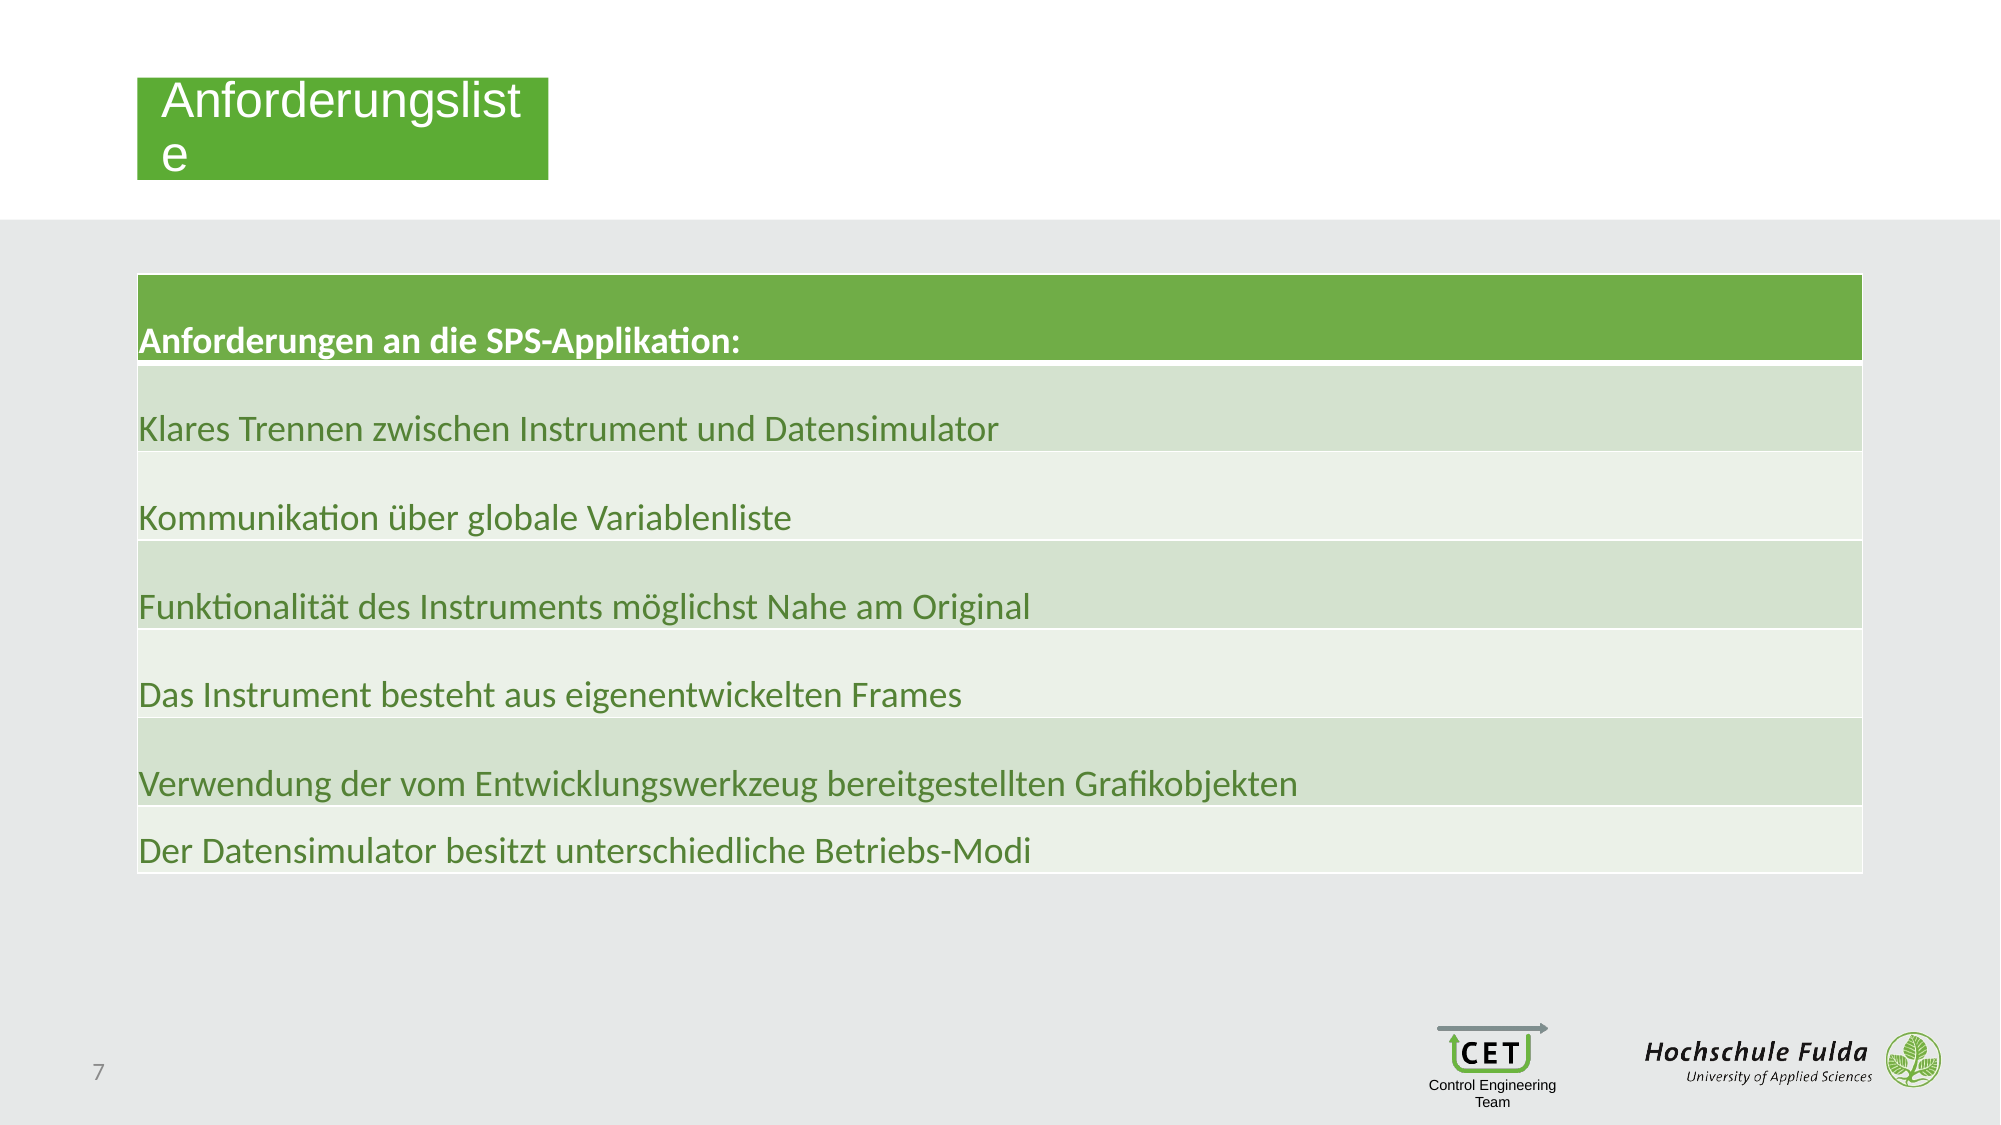

# Anforderungsliste
| Anforderungen an die SPS-Applikation: |
| --- |
| Klares Trennen zwischen Instrument und Datensimulator |
| Kommunikation über globale Variablenliste |
| Funktionalität des Instruments möglichst Nahe am Original |
| Das Instrument besteht aus eigenentwickelten Frames |
| Verwendung der vom Entwicklungswerkzeug bereitgestellten Grafikobjekten |
| Der Datensimulator besitzt unterschiedliche Betriebs-Modi |
7